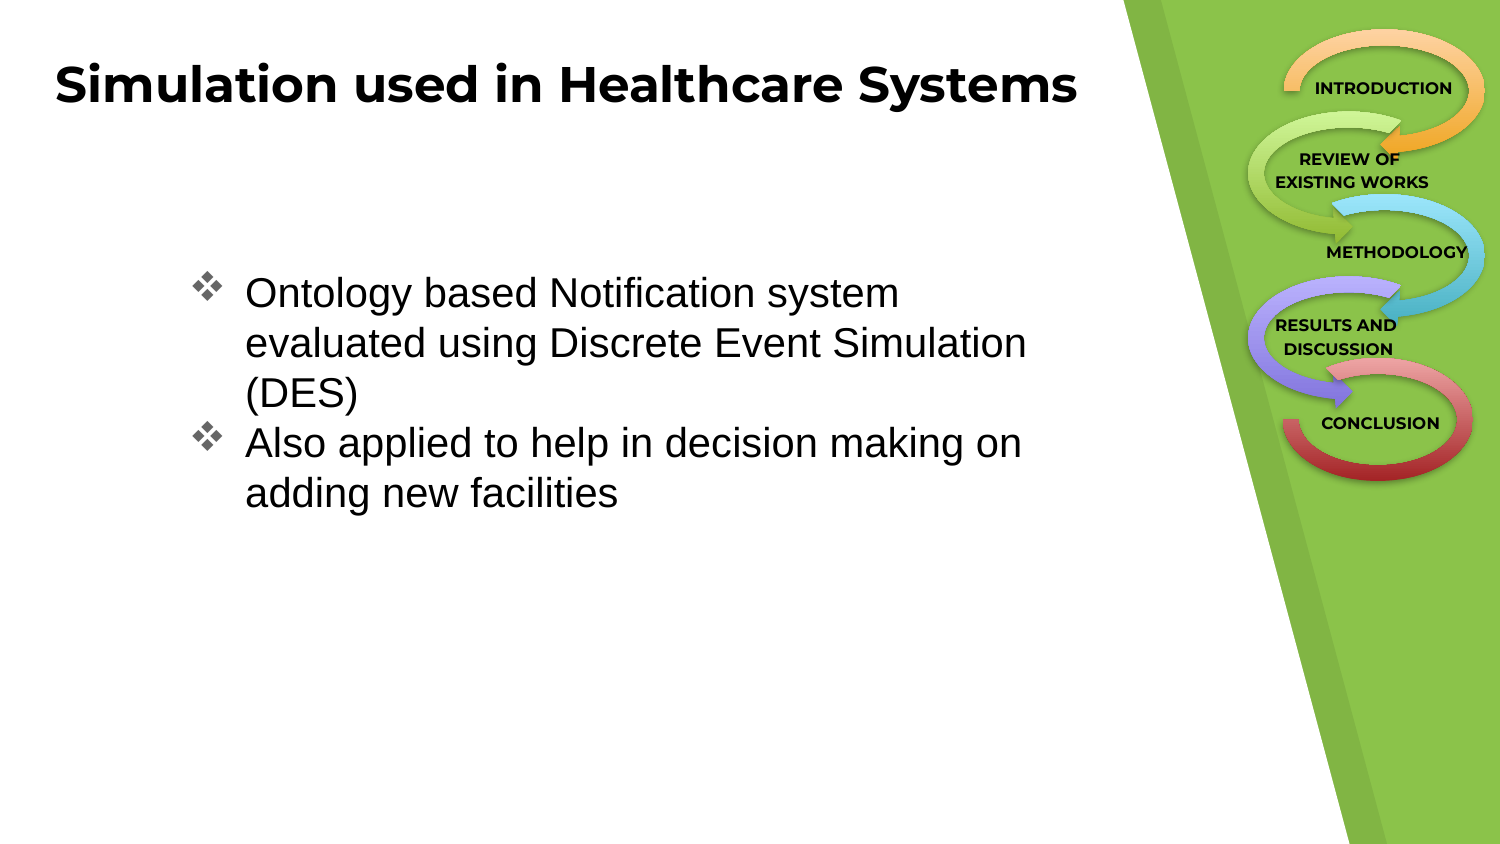

Simulation used in Healthcare Systems
INTRODUCTION

REVIEW OF
EXISTING WORKS

METHODOLOGY
Ontology based Notification system evaluated using Discrete Event Simulation (DES)
Also applied to help in decision making on adding new facilities

RESULTS AND
DISCUSSION

CONCLUSION